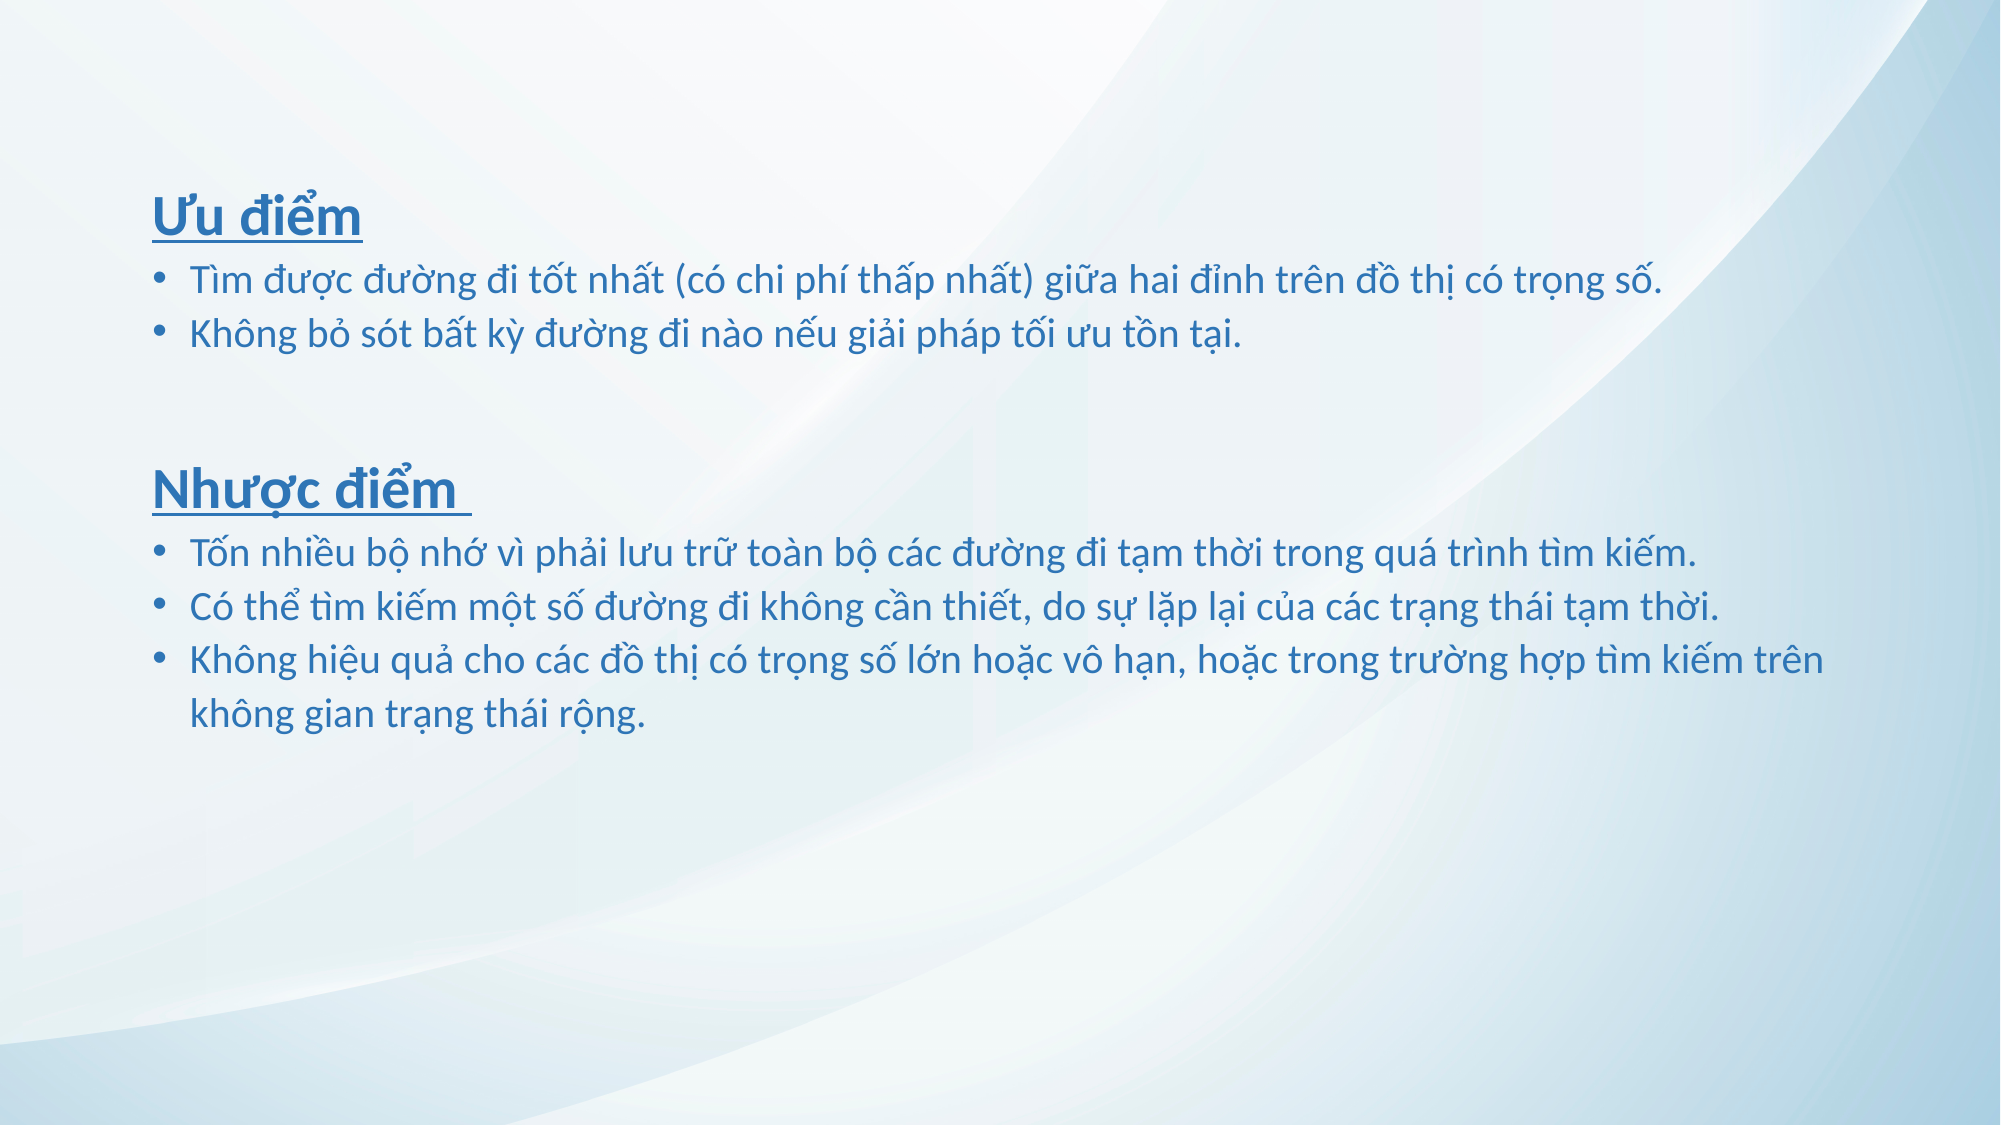

Ưu điểm
Tìm được đường đi tốt nhất (có chi phí thấp nhất) giữa hai đỉnh trên đồ thị có trọng số.
Không bỏ sót bất kỳ đường đi nào nếu giải pháp tối ưu tồn tại.

Nhược điểm
Tốn nhiều bộ nhớ vì phải lưu trữ toàn bộ các đường đi tạm thời trong quá trình tìm kiếm.
Có thể tìm kiếm một số đường đi không cần thiết, do sự lặp lại của các trạng thái tạm thời.
Không hiệu quả cho các đồ thị có trọng số lớn hoặc vô hạn, hoặc trong trường hợp tìm kiếm trên không gian trạng thái rộng.